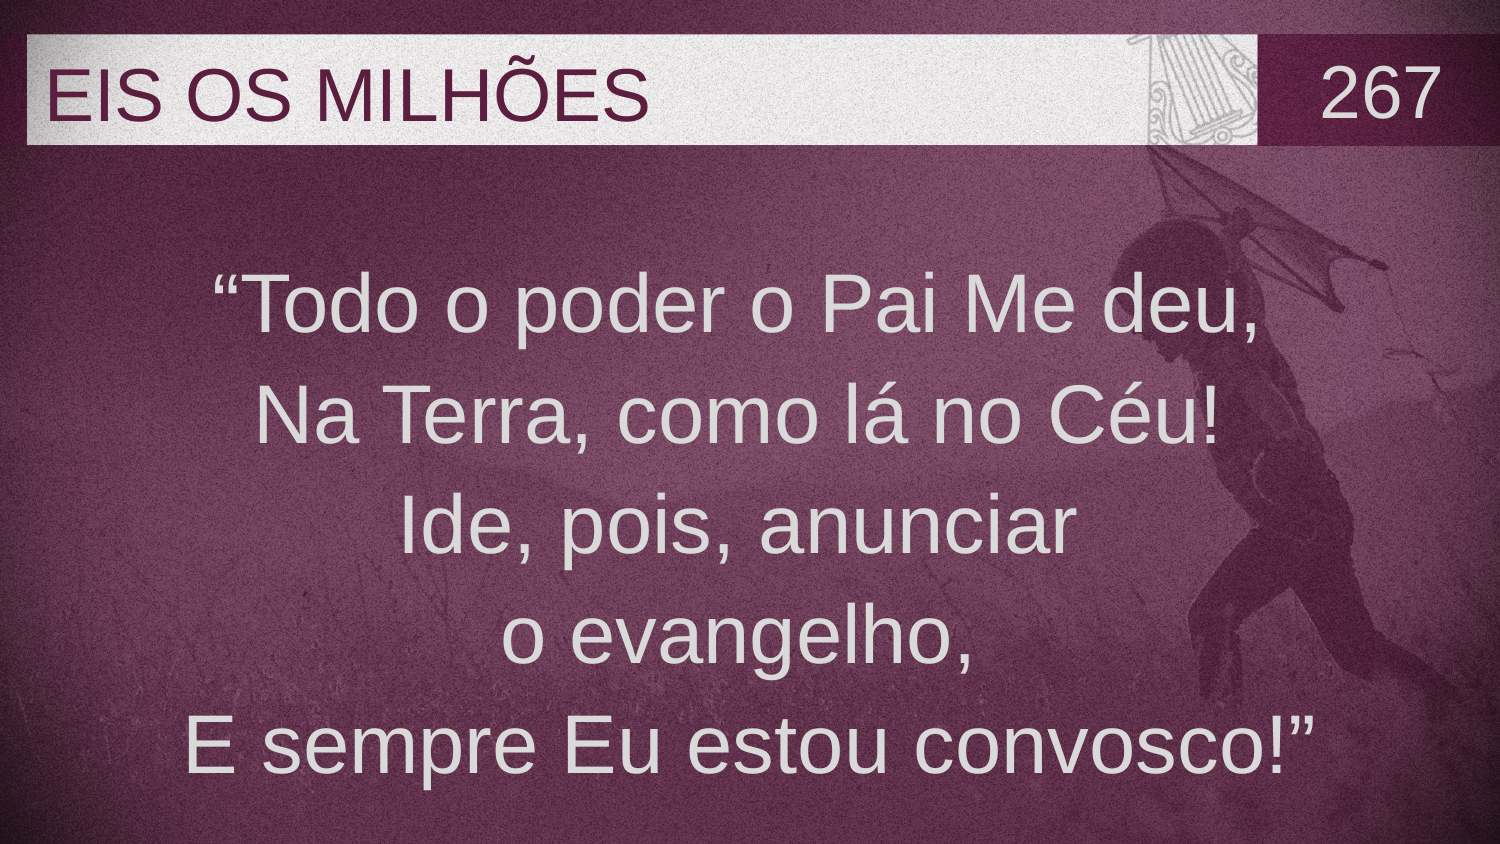

# EIS OS MILHÕES
267
“Todo o poder o Pai Me deu,
Na Terra, como lá no Céu!
Ide, pois, anunciar
o evangelho,
E sempre Eu estou convosco!”